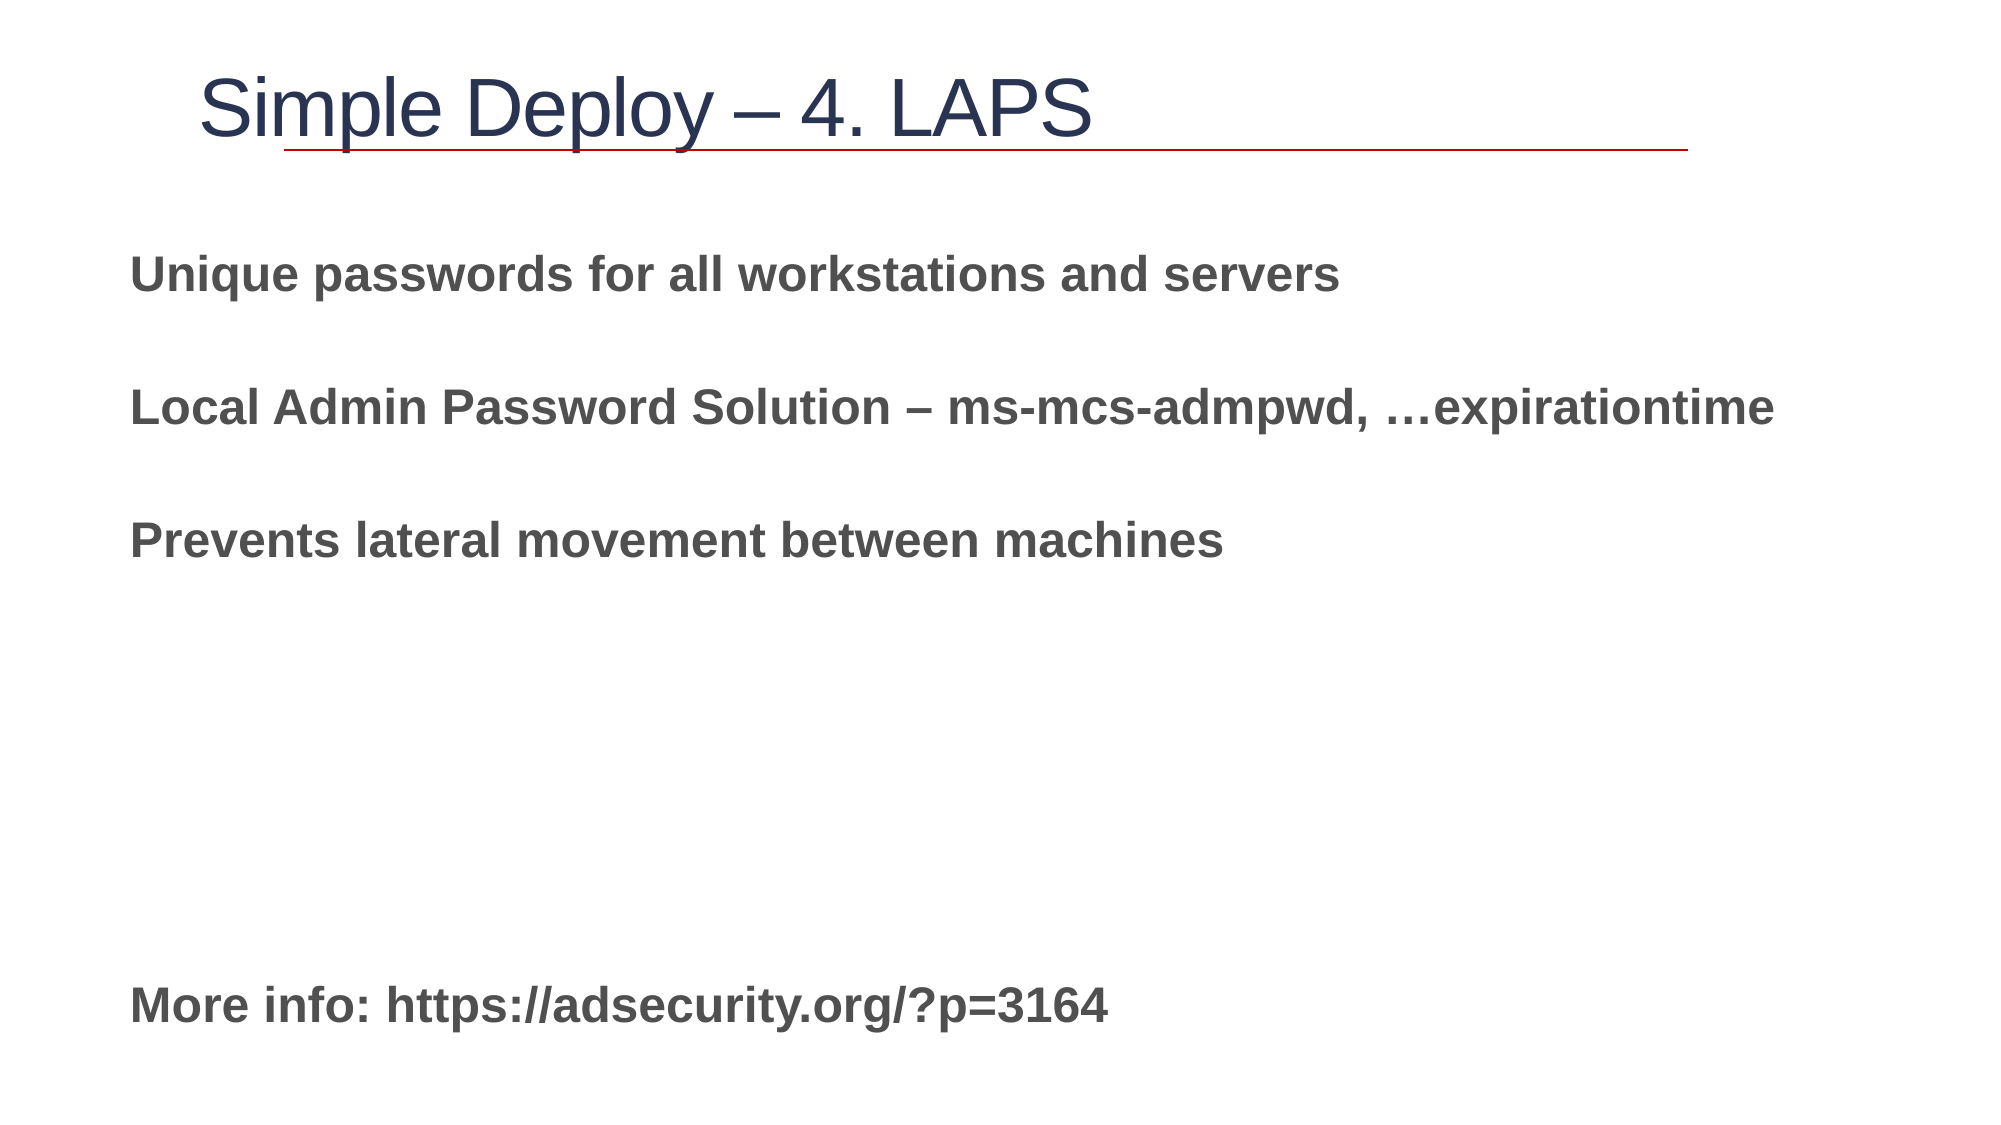

# Simple Deploy – 4. LAPS
Unique passwords for all workstations and servers

Local Admin Password Solution – ms-mcs-admpwd, …expirationtime

Prevents lateral movement between machines

More info: https://adsecurity.org/?p=3164